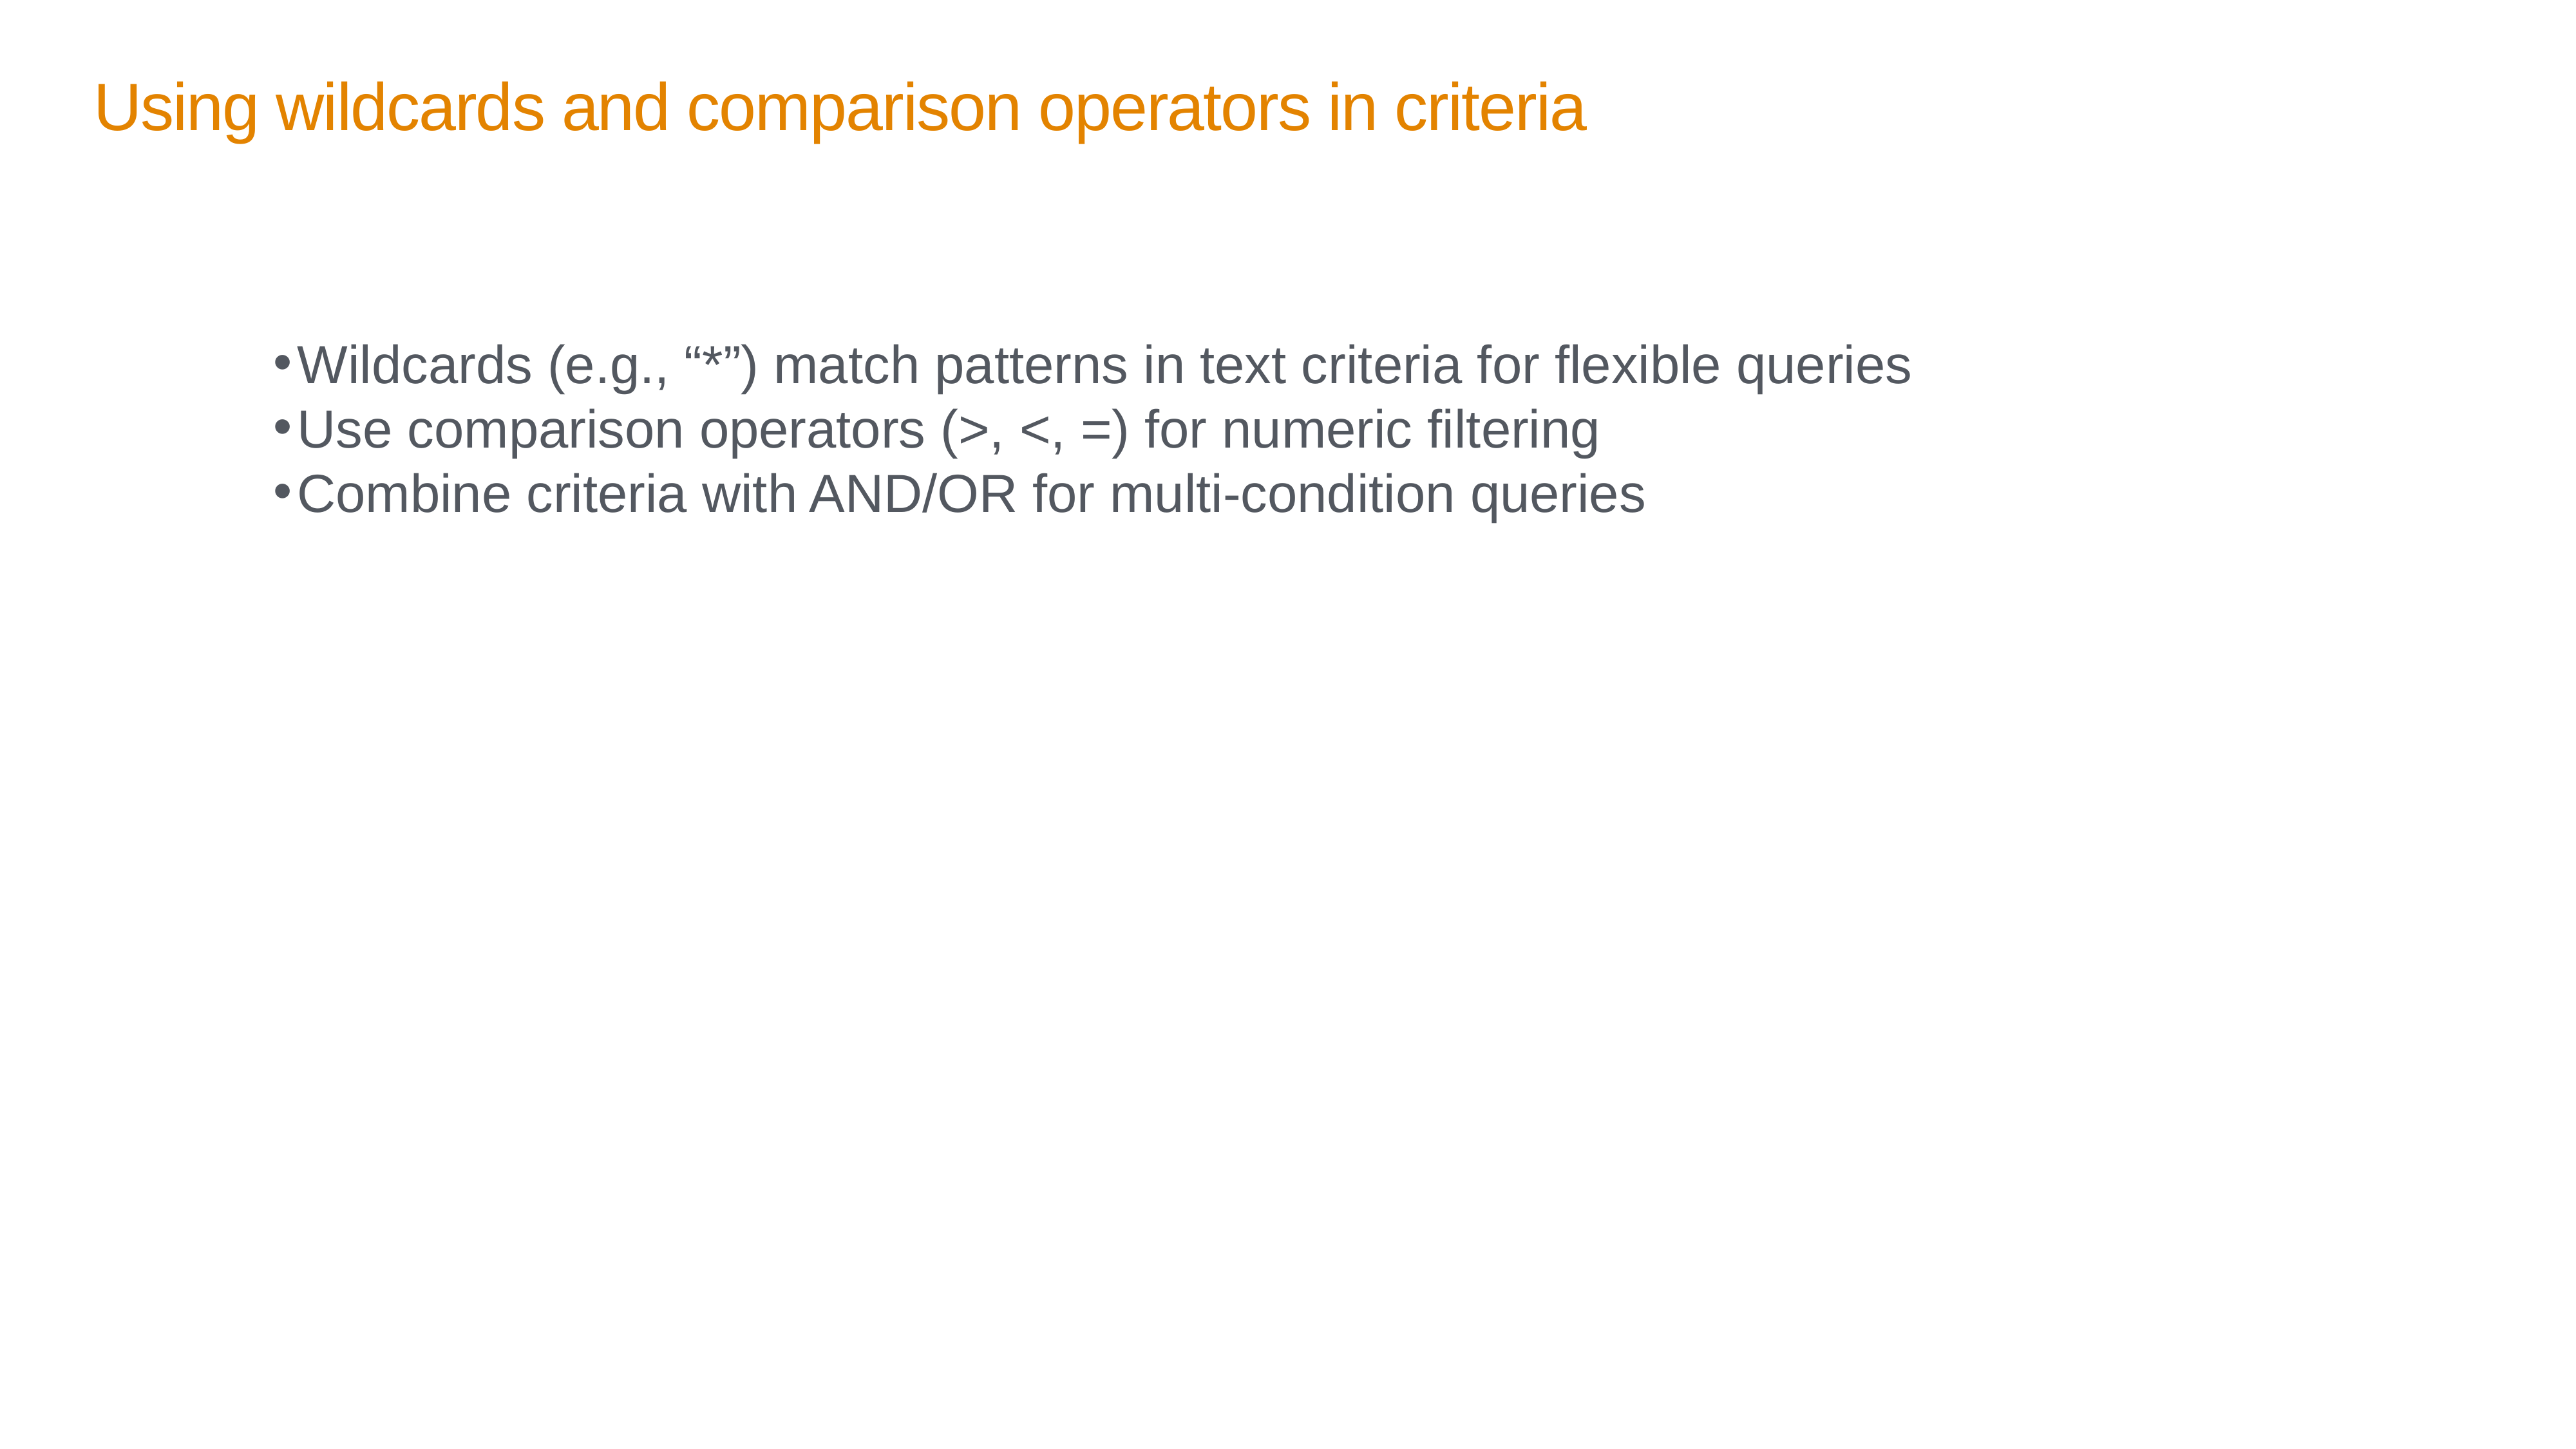

Using wildcards and comparison operators in criteria
Wildcards (e.g., “*”) match patterns in text criteria for flexible queries
Use comparison operators (>, <, =) for numeric filtering
Combine criteria with AND/OR for multi-condition queries